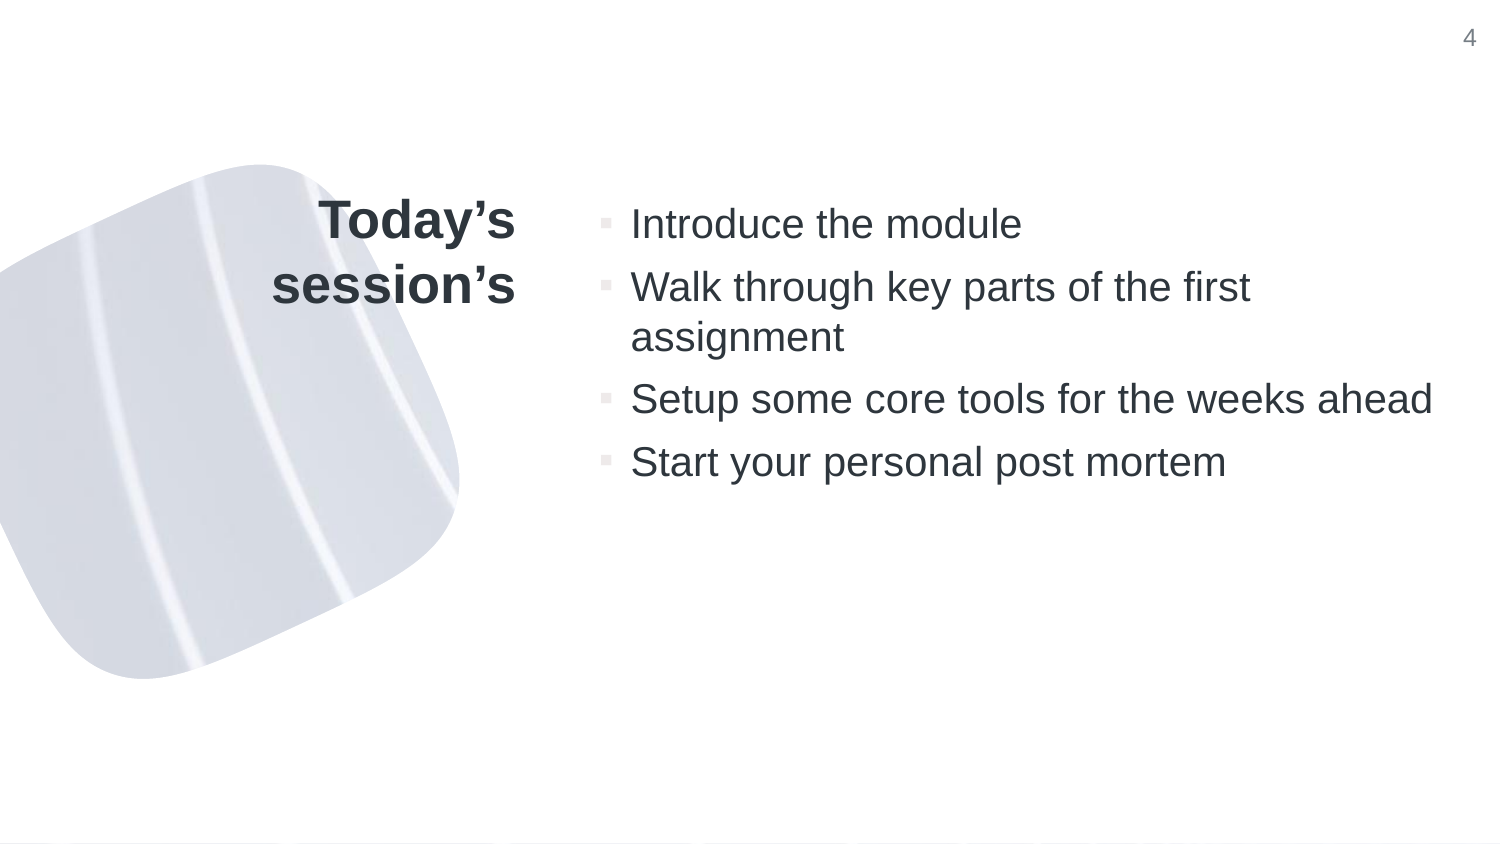

4
# Today’s session’s
Introduce the module
Walk through key parts of the first assignment
Setup some core tools for the weeks ahead
Start your personal post mortem